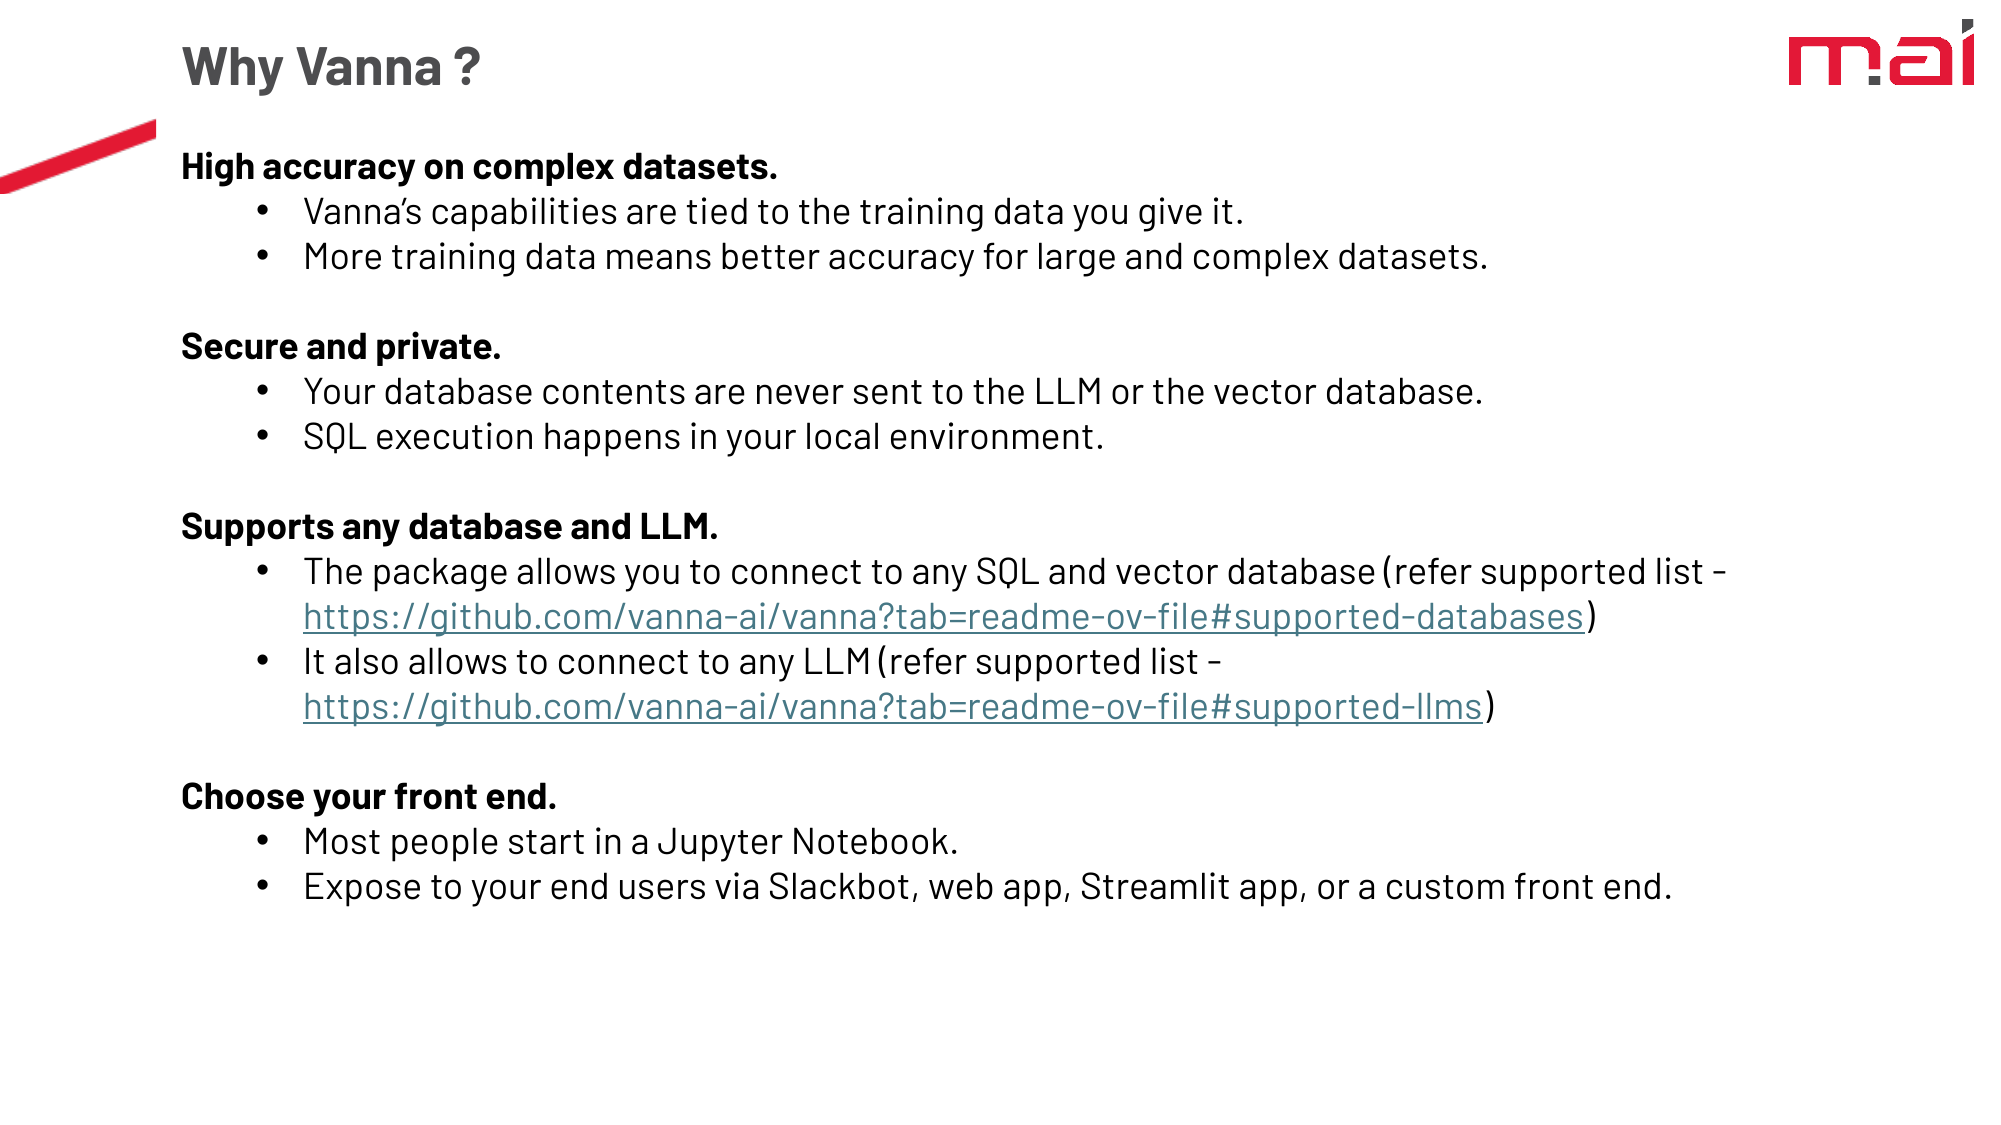

Why Vanna ?
High accuracy on complex datasets.
Vanna’s capabilities are tied to the training data you give it.
More training data means better accuracy for large and complex datasets.

Secure and private.
Your database contents are never sent to the LLM or the vector database.
SQL execution happens in your local environment.

Supports any database and LLM.
The package allows you to connect to any SQL and vector database (refer supported list - https://github.com/vanna-ai/vanna?tab=readme-ov-file#supported-databases)
It also allows to connect to any LLM (refer supported list - https://github.com/vanna-ai/vanna?tab=readme-ov-file#supported-llms)

Choose your front end.
Most people start in a Jupyter Notebook.
Expose to your end users via Slackbot, web app, Streamlit app, or a custom front end.